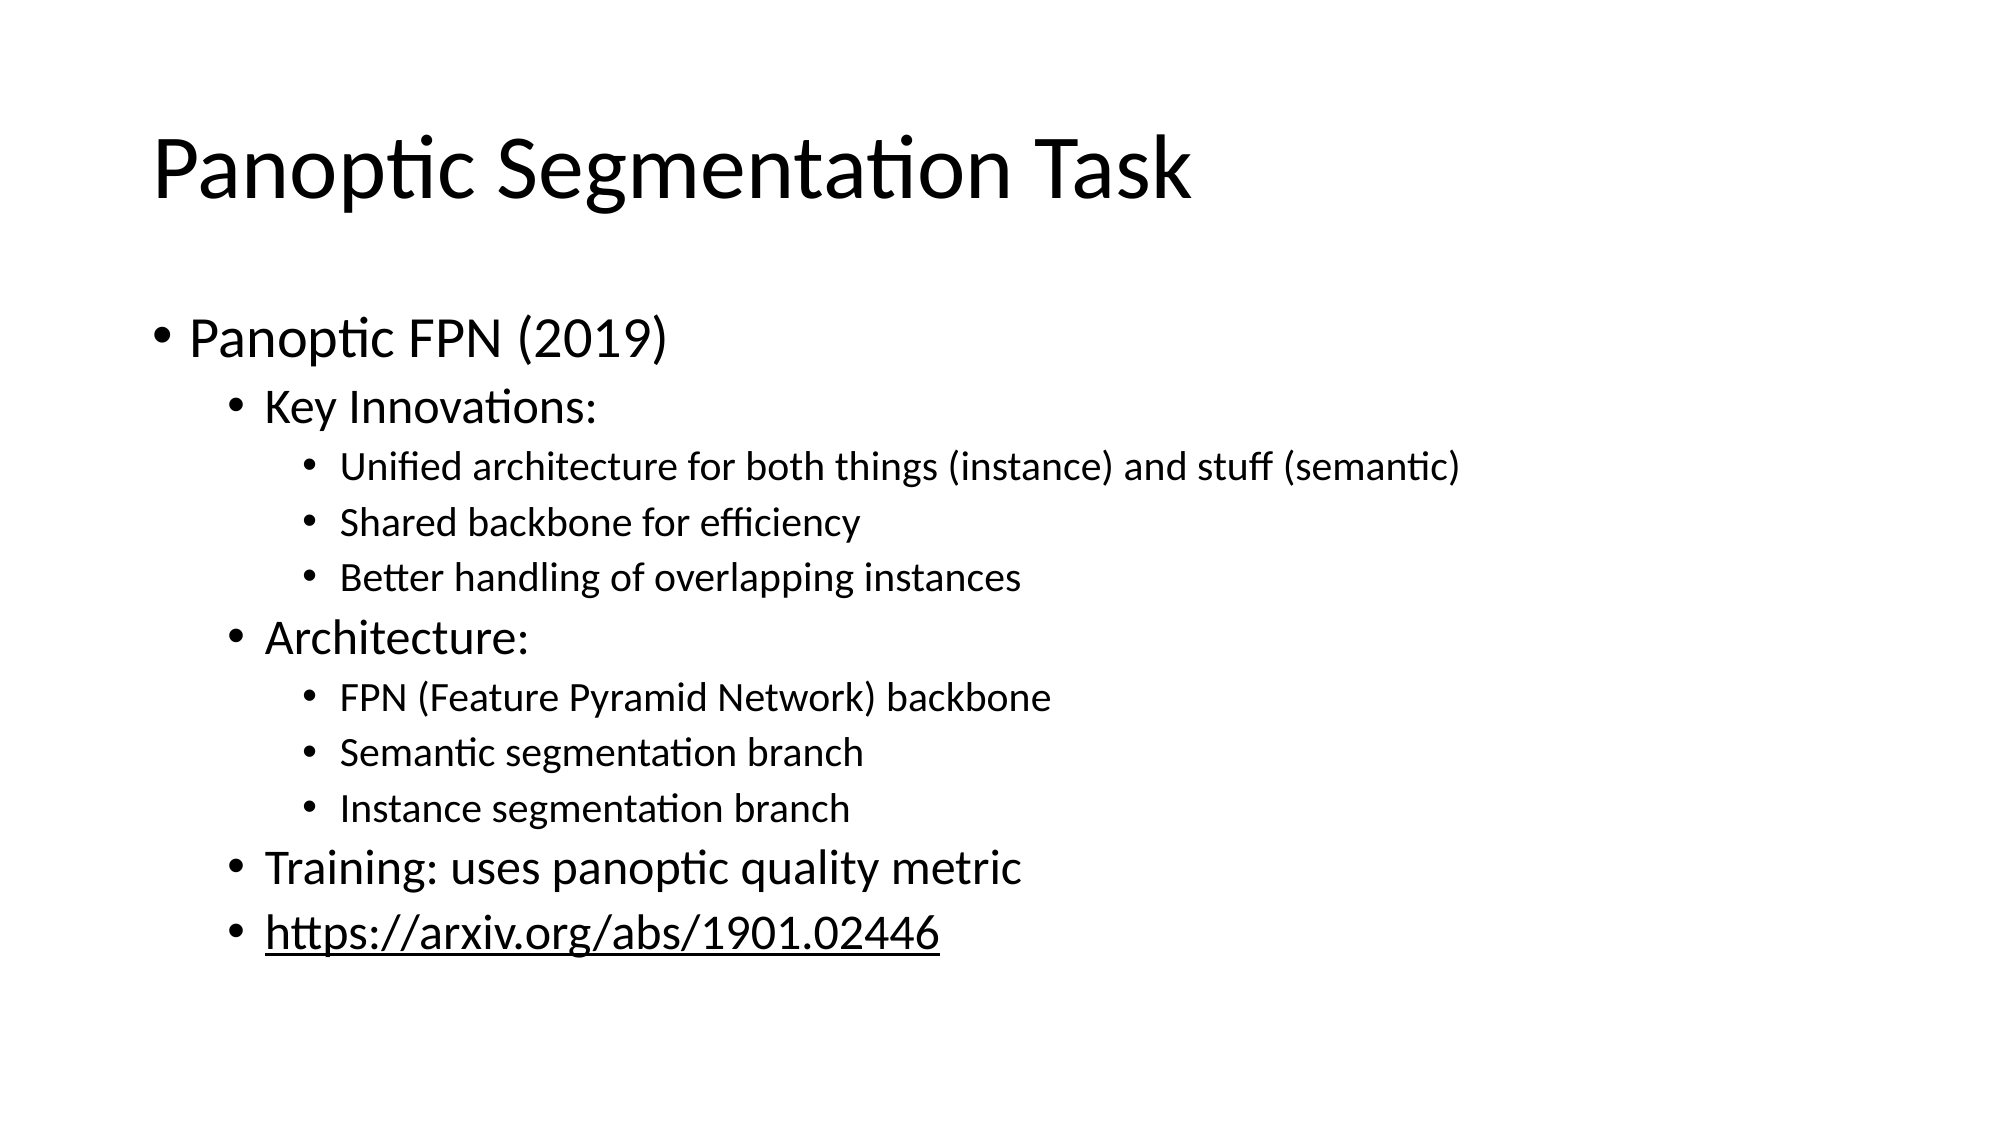

# Panoptic Segmentation Task
Panoptic FPN (2019)
Key Innovations:
Unified architecture for both things (instance) and stuff (semantic)
Shared backbone for efficiency
Better handling of overlapping instances
Architecture:
FPN (Feature Pyramid Network) backbone
Semantic segmentation branch
Instance segmentation branch
Training: uses panoptic quality metric
https://arxiv.org/abs/1901.02446